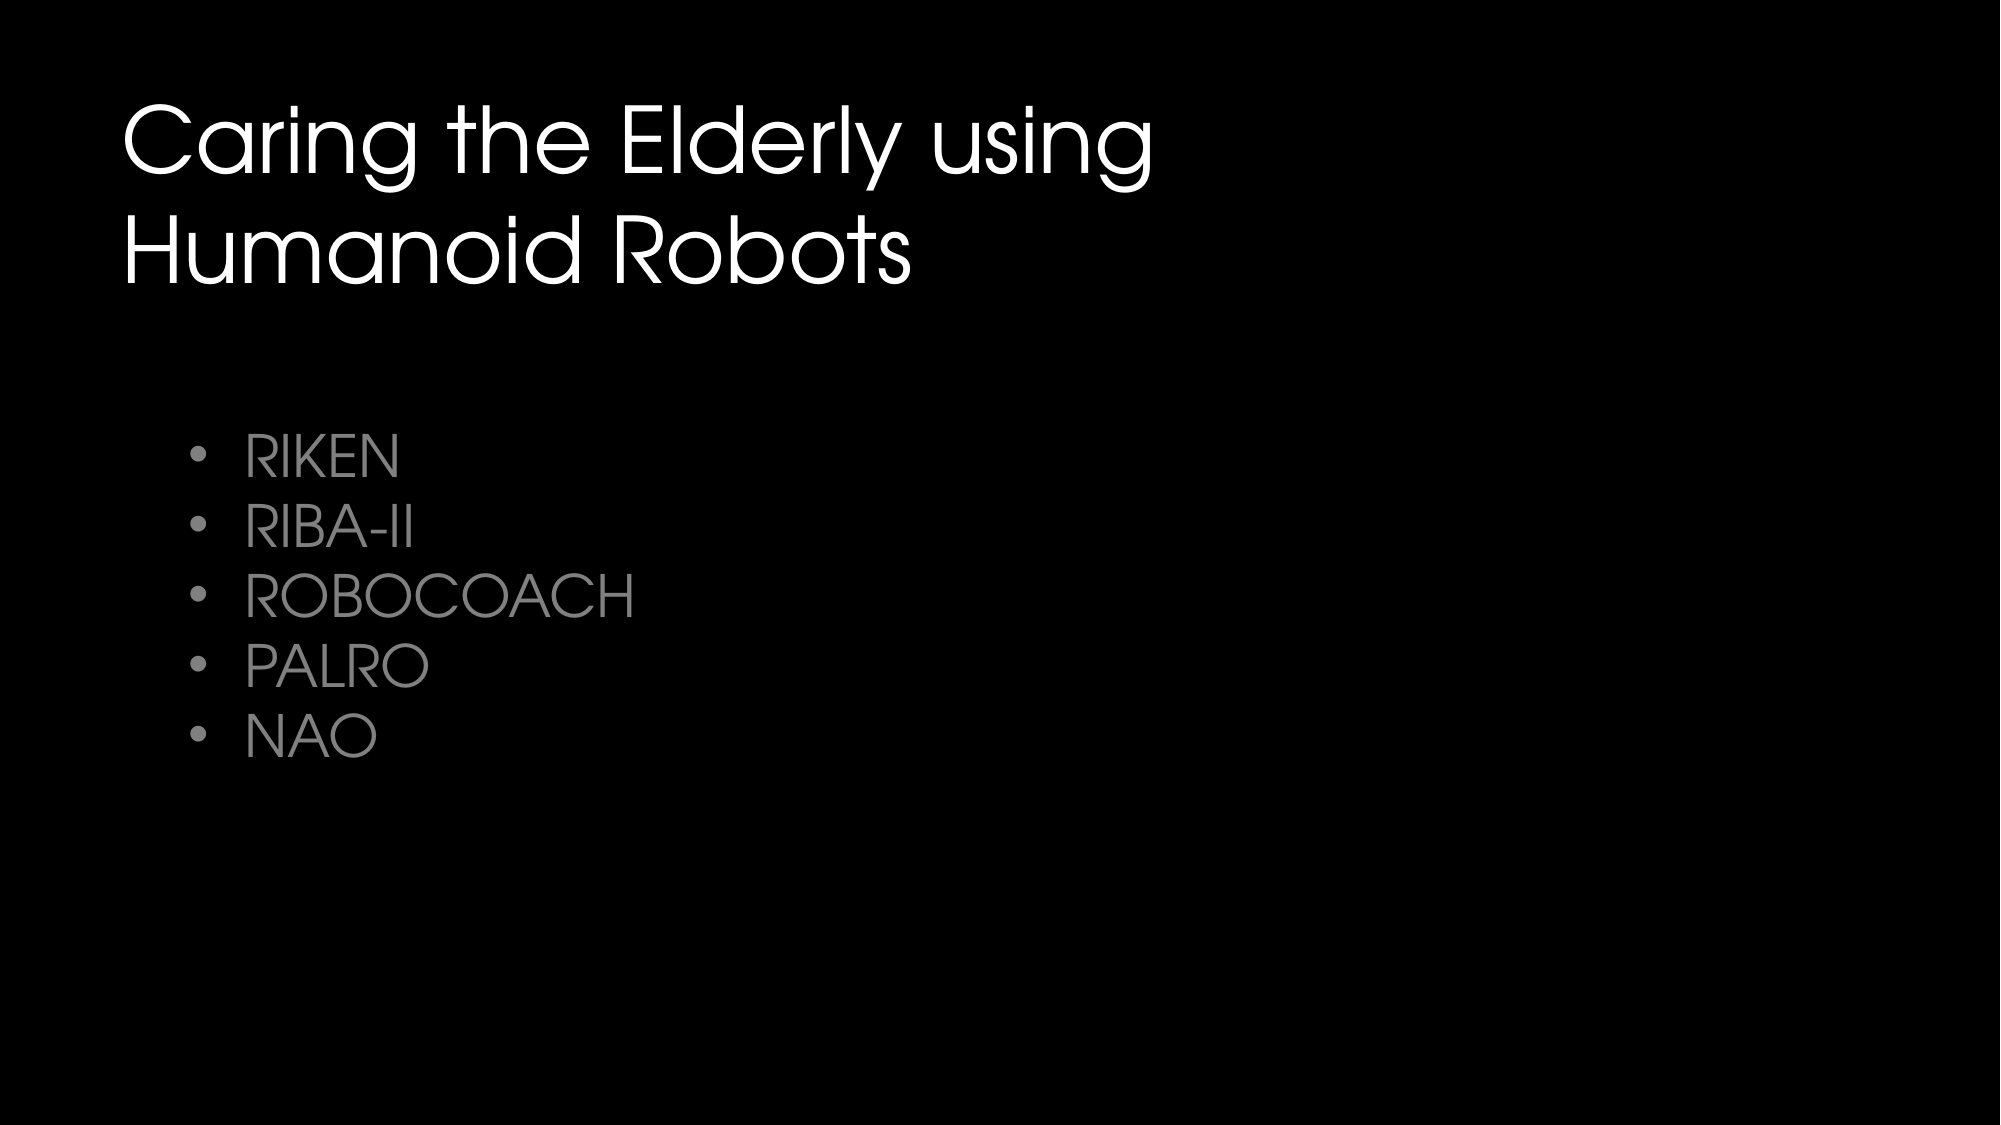

# Caring the Elderly using Humanoid Robots
RIKEN
RIBA-II
ROBOCOACH
PALRO
NAO